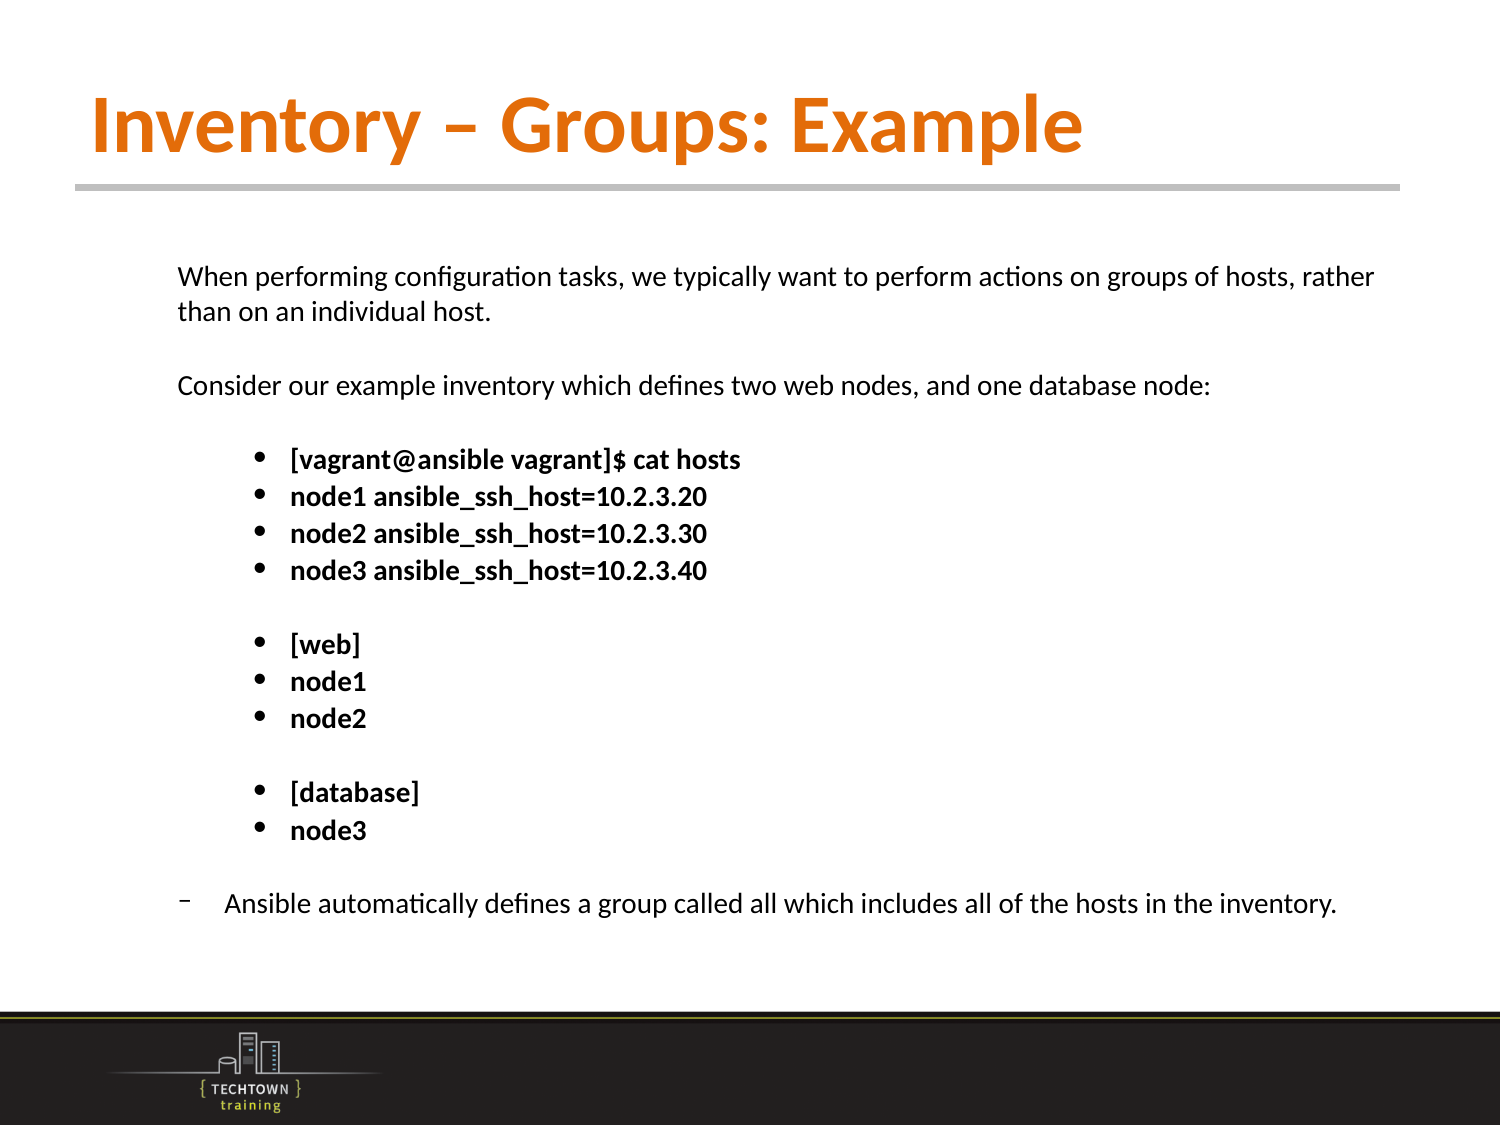

# Inventory – Groups: Example
When performing configuration tasks, we typically want to perform actions on groups of hosts, rather than on an individual host.

Consider our example inventory which defines two web nodes, and one database node:

[vagrant@ansible vagrant]$ cat hosts
node1 ansible_ssh_host=10.2.3.20
node2 ansible_ssh_host=10.2.3.30
node3 ansible_ssh_host=10.2.3.40

[web]
node1
node2

[database]
node3

Ansible automatically defines a group called all which includes all of the hosts in the inventory.